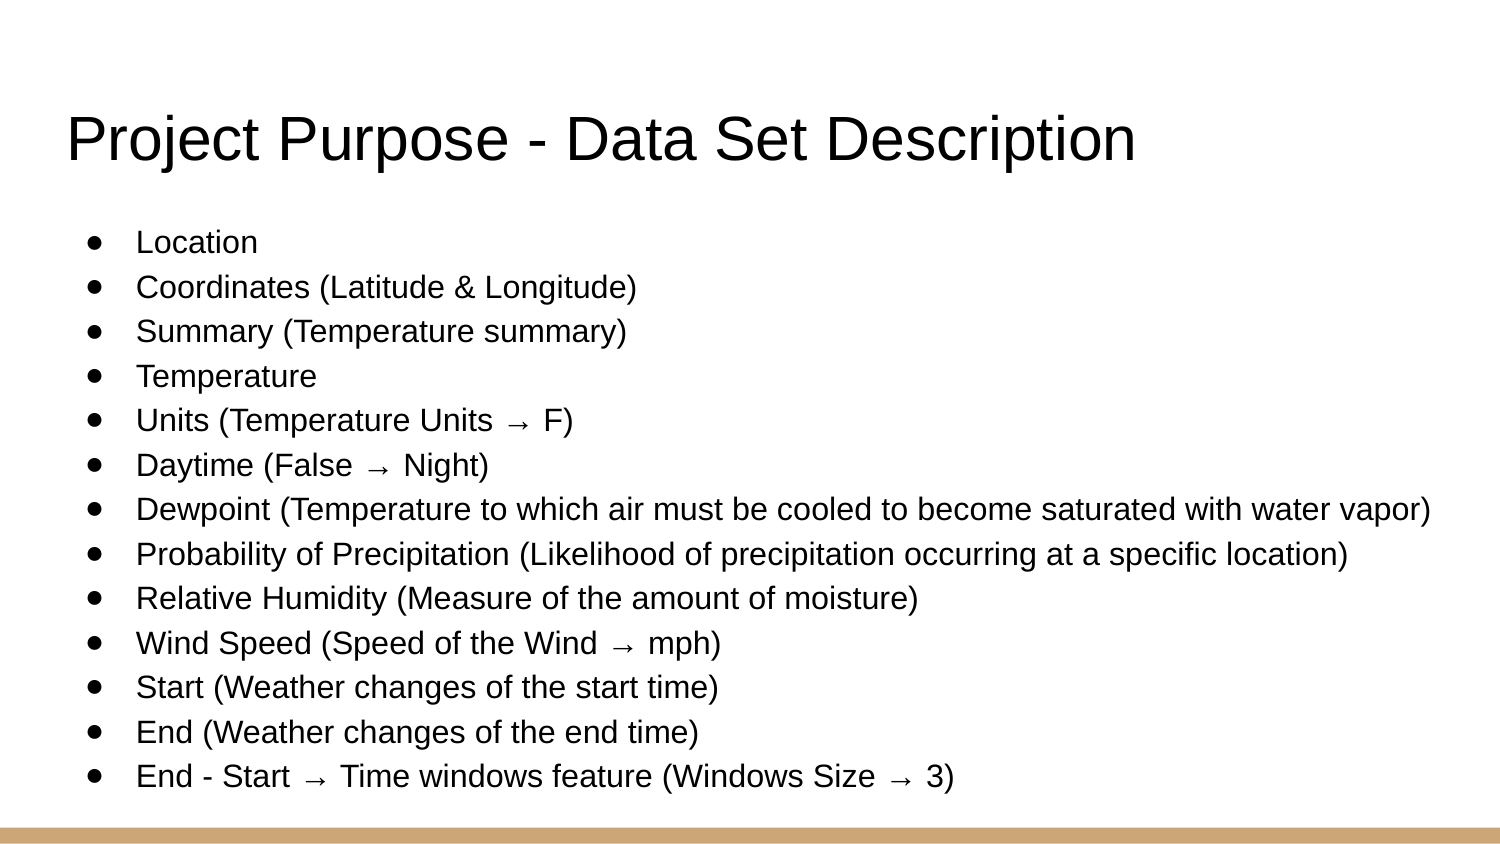

# Project Purpose - Data Set Description
Location
Coordinates (Latitude & Longitude)
Summary (Temperature summary)
Temperature
Units (Temperature Units → F)
Daytime (False → Night)
Dewpoint (Temperature to which air must be cooled to become saturated with water vapor)
Probability of Precipitation (Likelihood of precipitation occurring at a specific location)
Relative Humidity (Measure of the amount of moisture)
Wind Speed (Speed of the Wind → mph)
Start (Weather changes of the start time)
End (Weather changes of the end time)
End - Start → Time windows feature (Windows Size → 3)